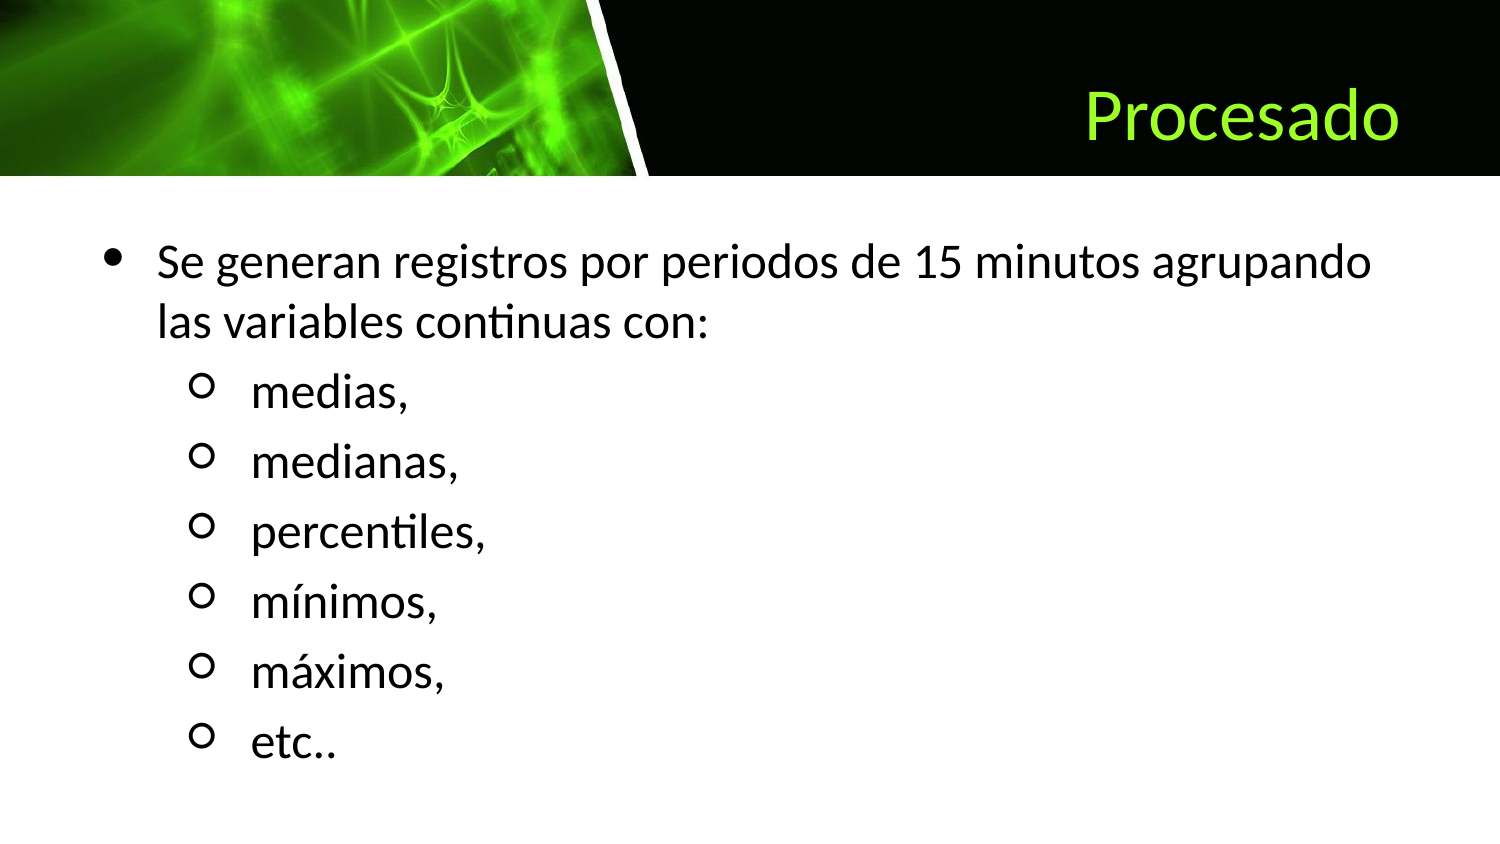

Procesado
Se generan registros por periodos de 15 minutos agrupando las variables continuas con:
medias,
medianas,
percentiles,
mínimos,
máximos,
etc..